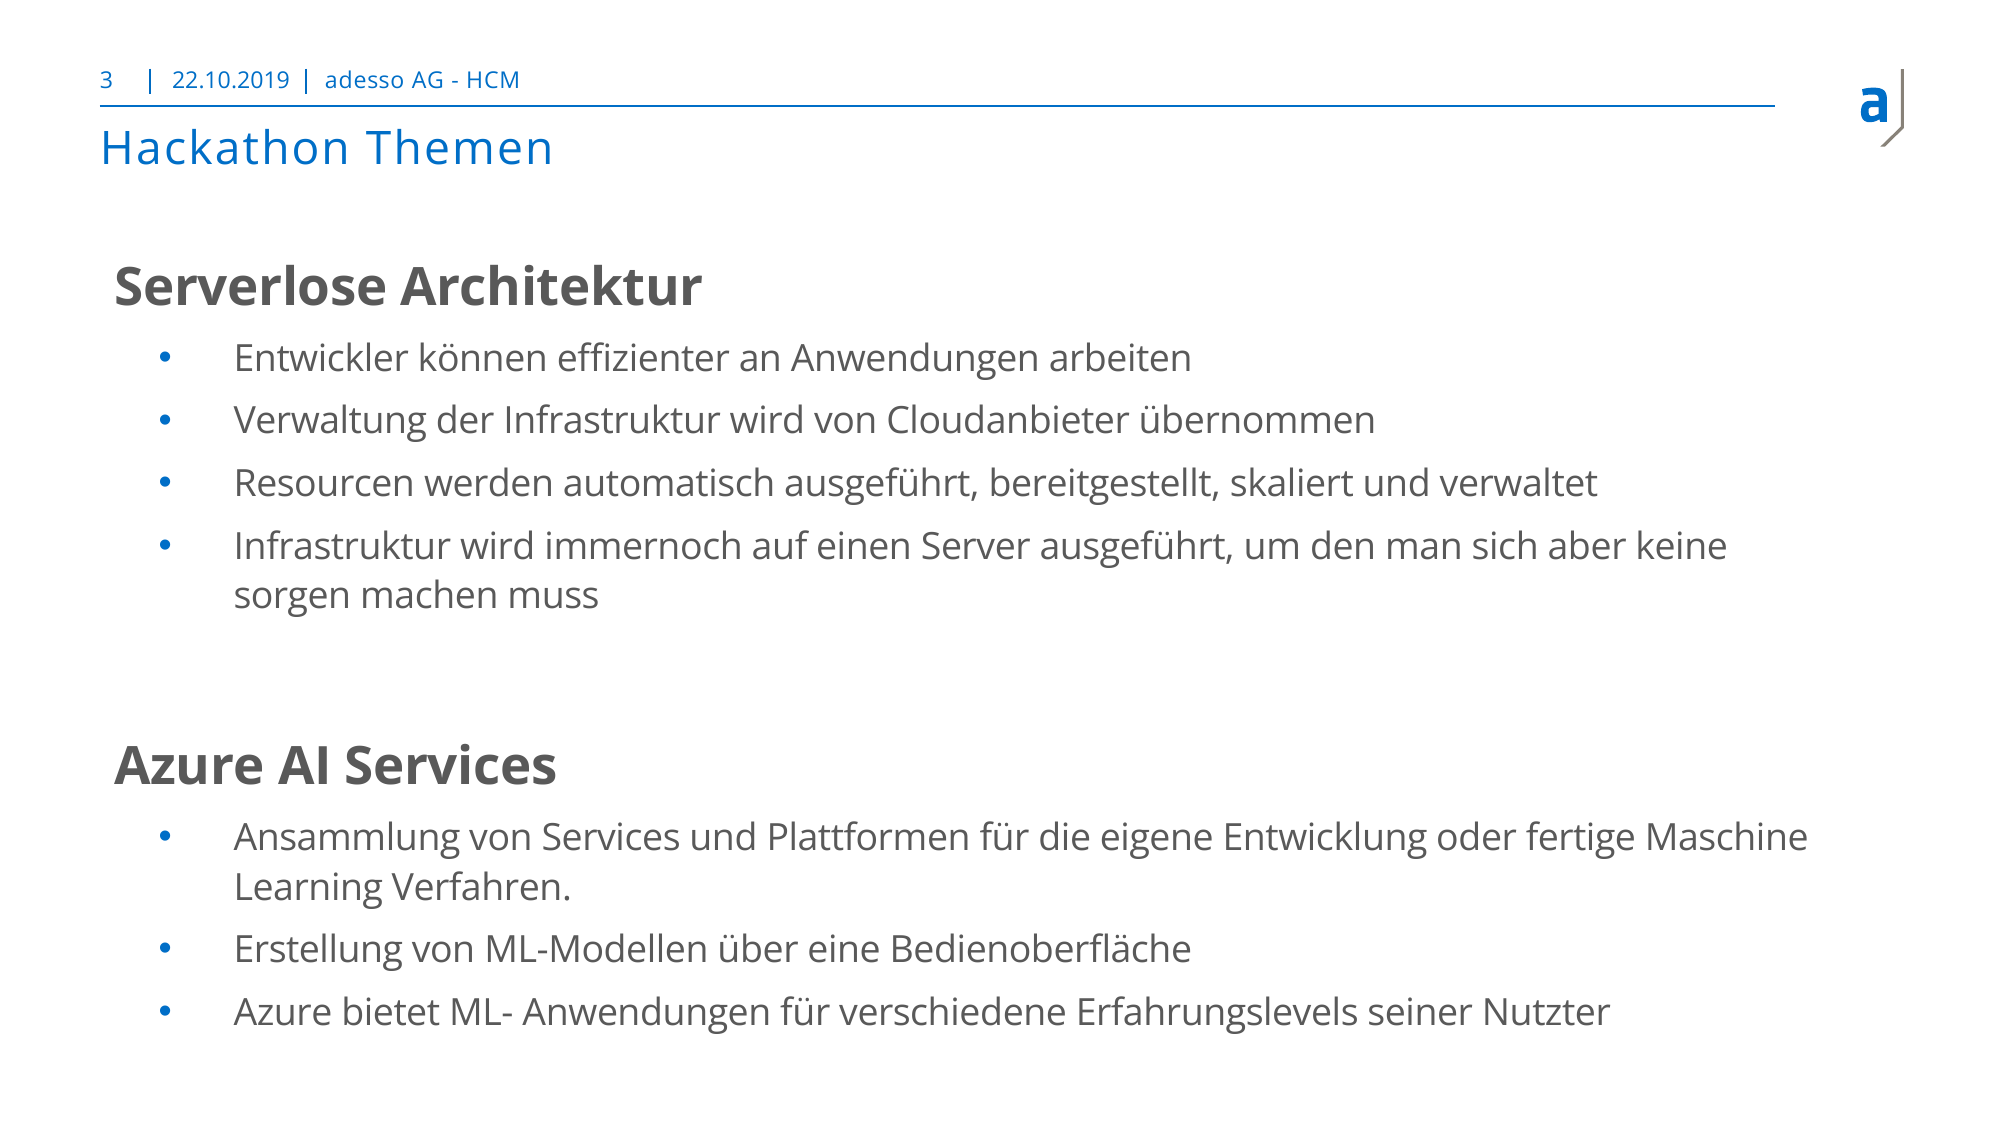

3
22.10.2019
adesso AG - HCM
# Hackathon Themen
Serverlose Architektur
Entwickler können effizienter an Anwendungen arbeiten
Verwaltung der Infrastruktur wird von Cloudanbieter übernommen
Resourcen werden automatisch ausgeführt, bereitgestellt, skaliert und verwaltet
Infrastruktur wird immernoch auf einen Server ausgeführt, um den man sich aber keine sorgen machen muss

Azure AI Services
Ansammlung von Services und Plattformen für die eigene Entwicklung oder fertige Maschine Learning Verfahren.
Erstellung von ML-Modellen über eine Bedienoberfläche
Azure bietet ML- Anwendungen für verschiedene Erfahrungslevels seiner Nutzter